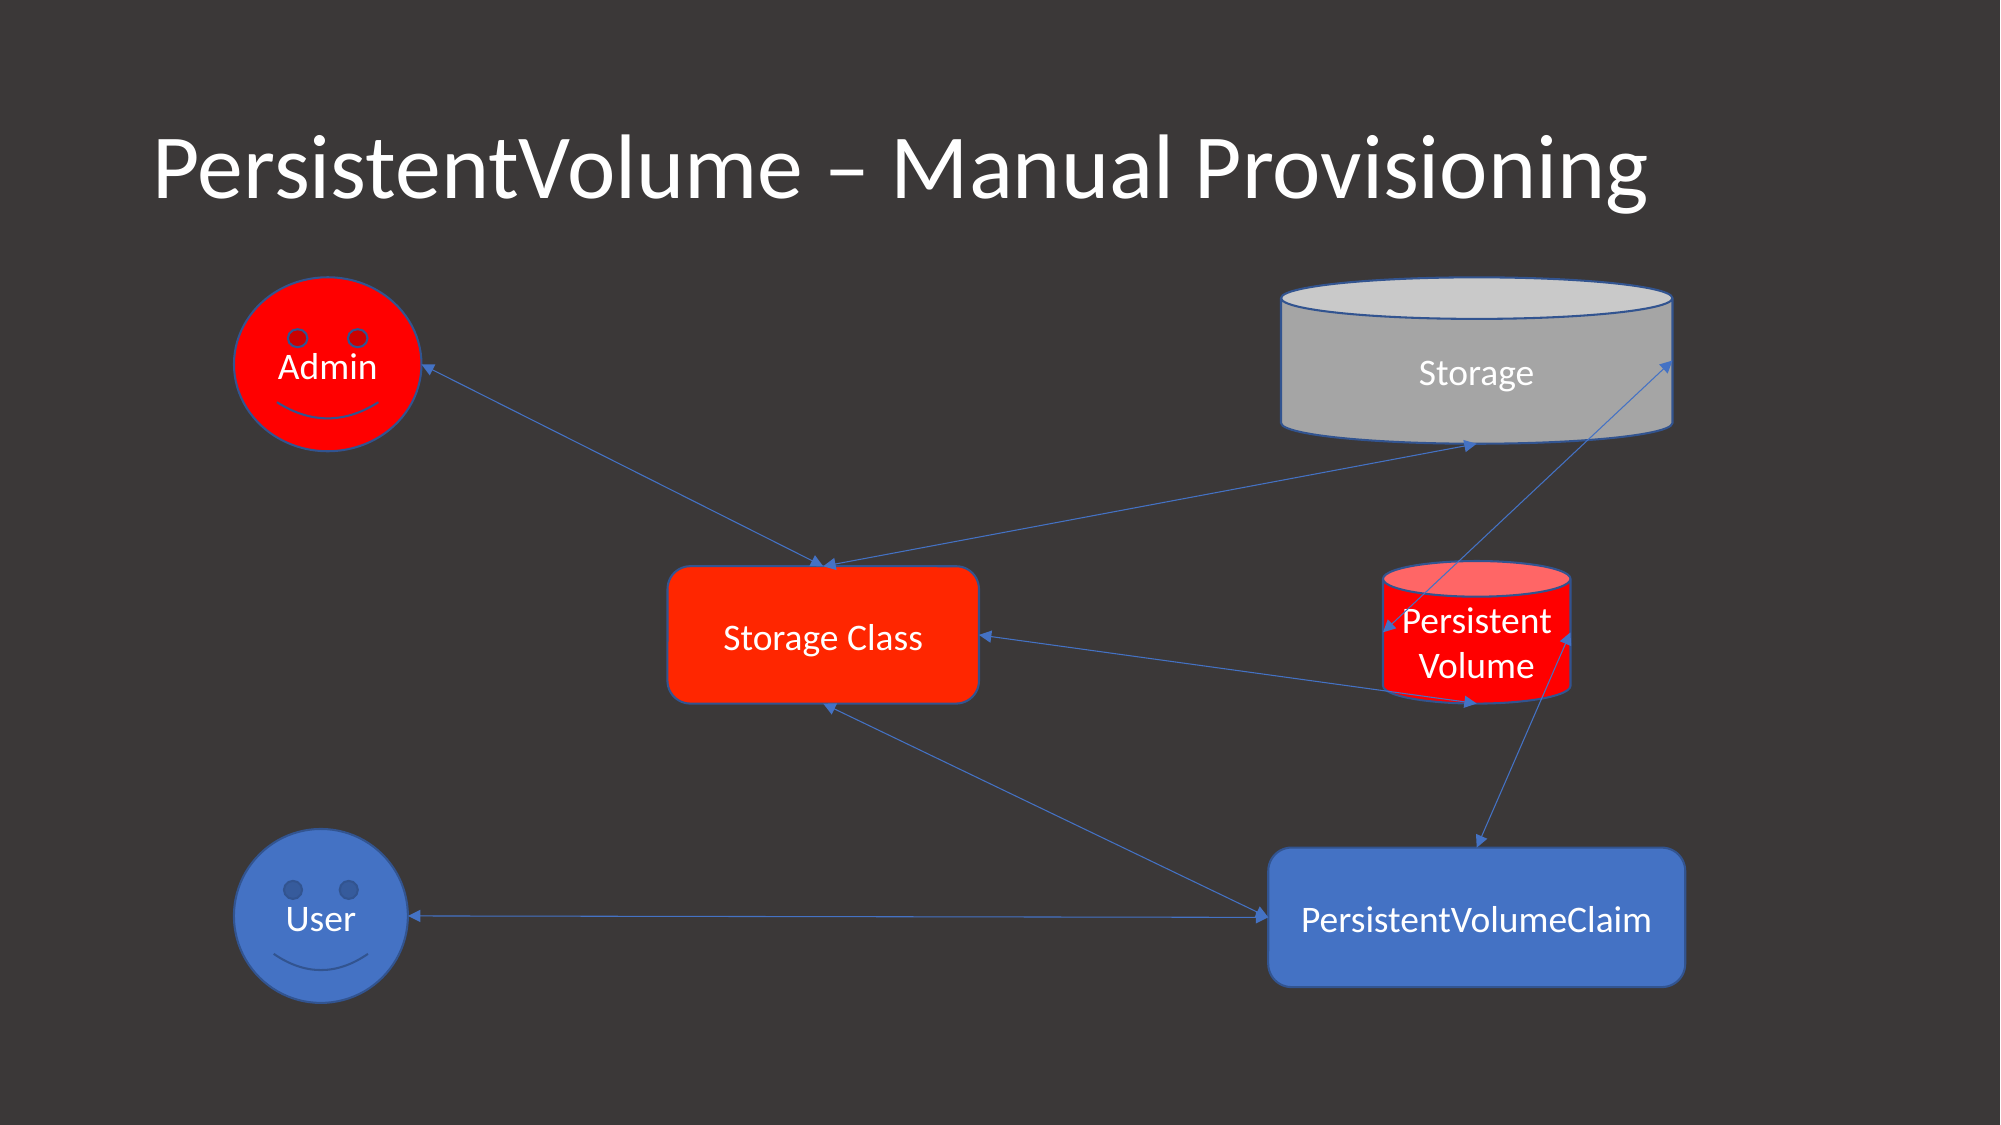

# PersistentVolume – Manual Provisioning
Admin
Storage
Persistent
Volume
Storage Class
User
PersistentVolumeClaim